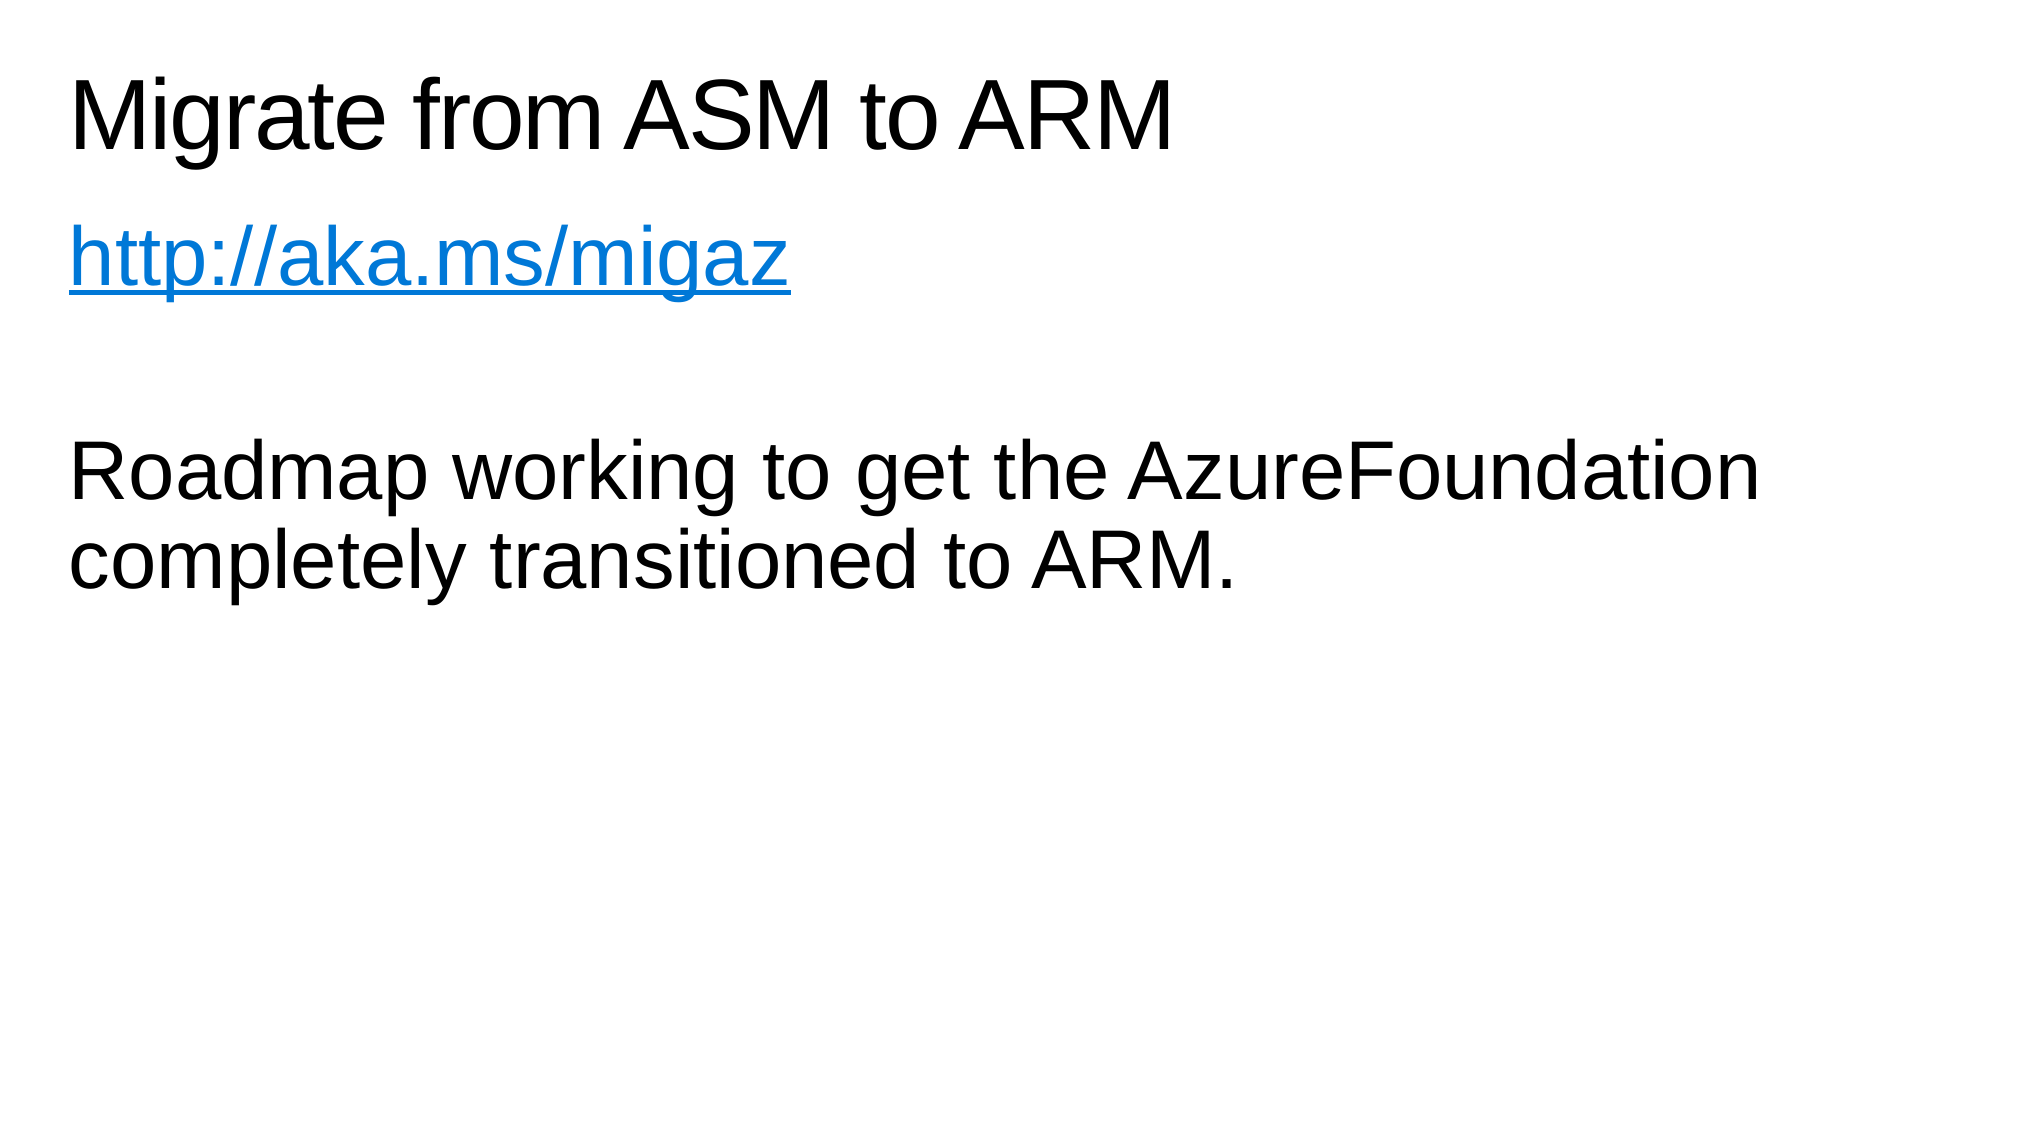

# Migrate from ASM to ARM
http://aka.ms/migaz

Roadmap working to get the AzureFoundation completely transitioned to ARM.